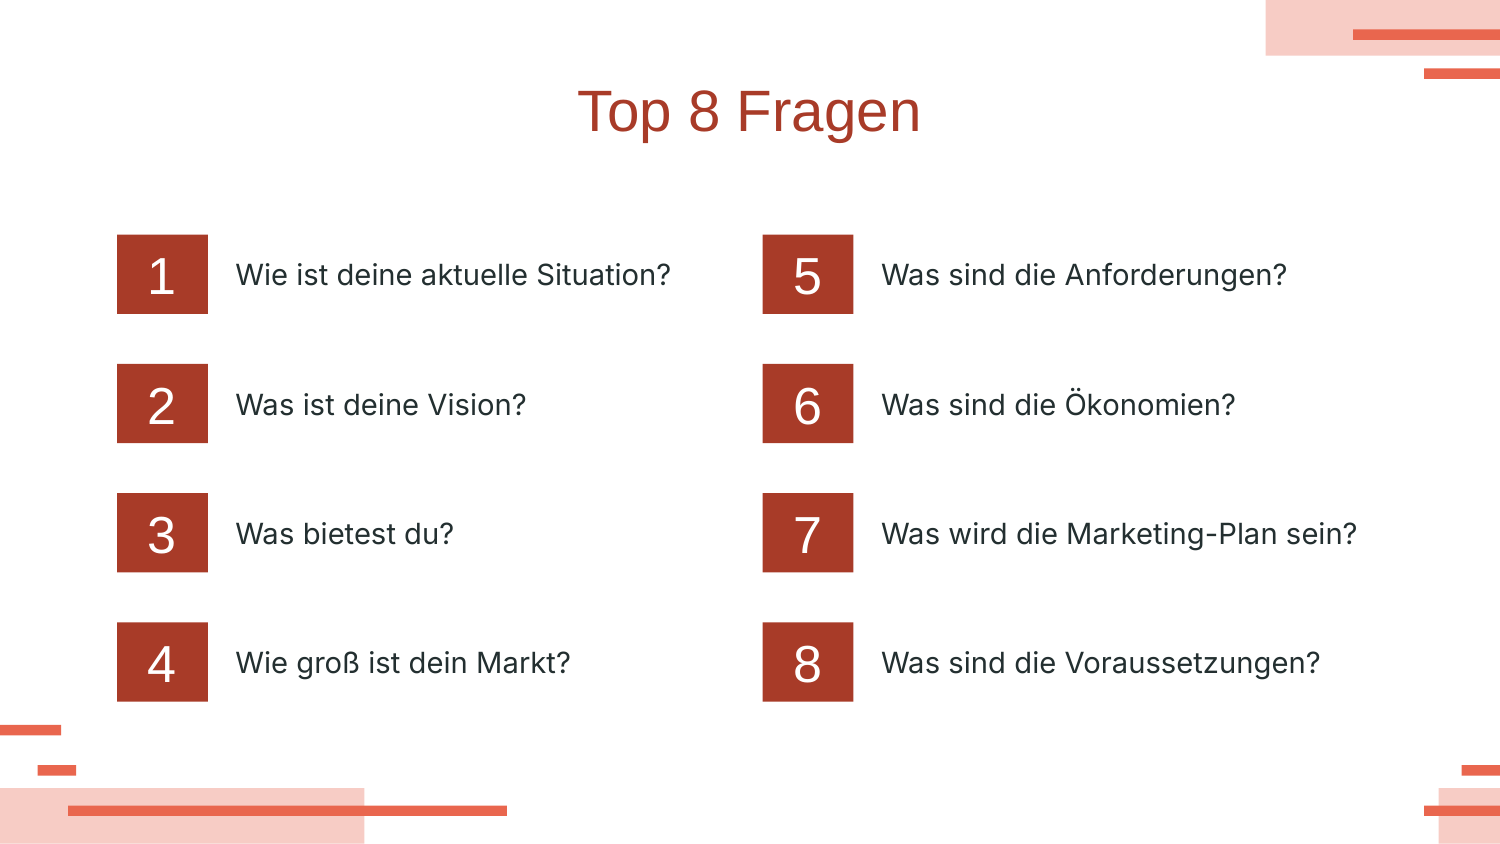

# Top 8 Fragen
1
Wie ist deine aktuelle Situation?
5
Was sind die Anforderungen?
2
Was ist deine Vision?
6
Was sind die Ökonomien?
3
Was bietest du?
7
Was wird die Marketing-Plan sein?
4
Wie groß ist dein Markt?
8
Was sind die Voraussetzungen?